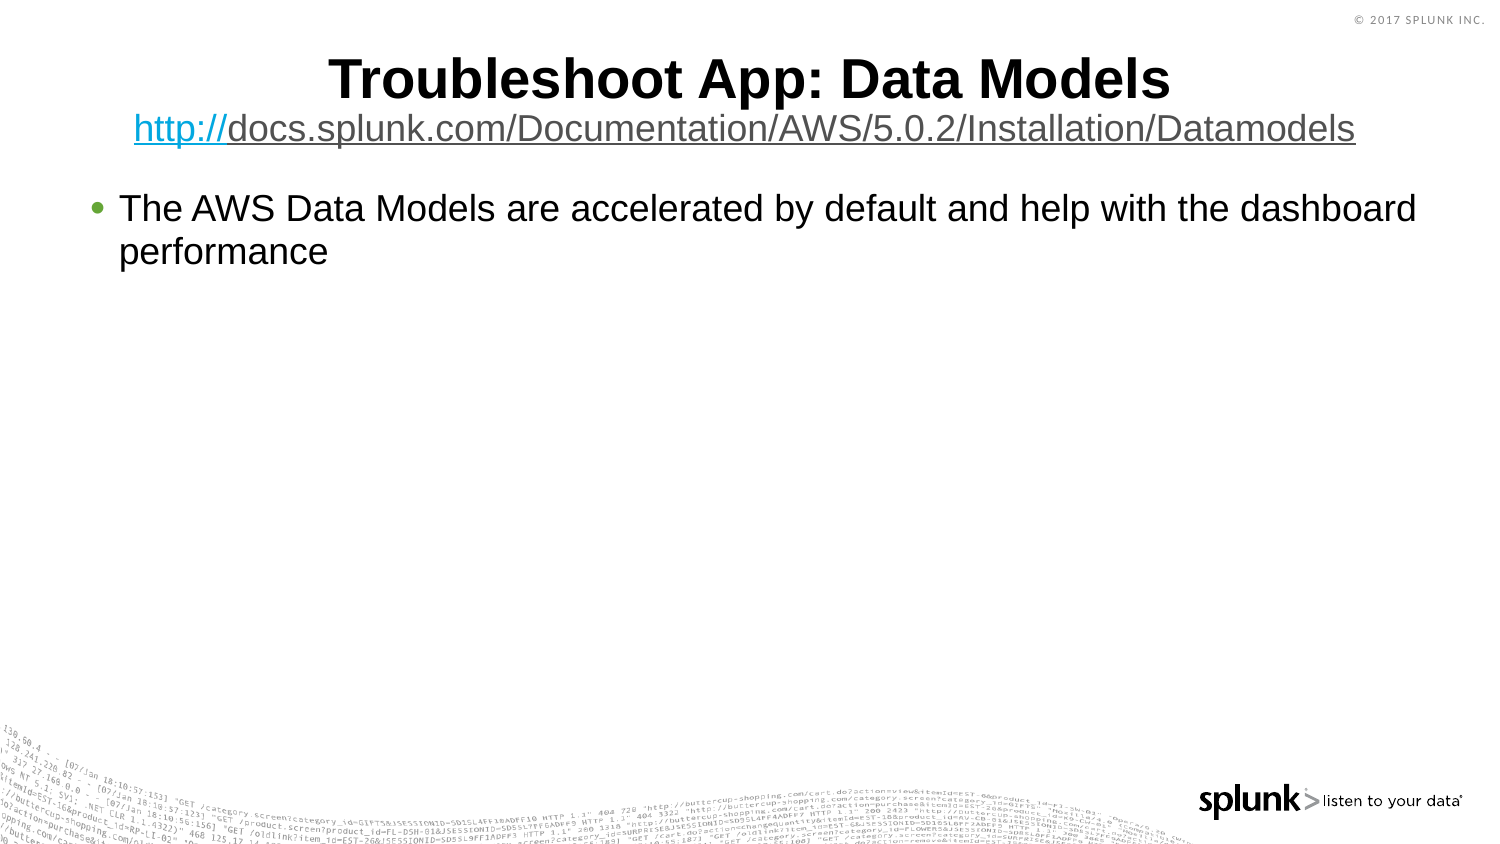

# Troubleshoot App: Data Models
http://docs.splunk.com/Documentation/AWS/5.0.2/Installation/Datamodels
The AWS Data Models are accelerated by default and help with the dashboard performance